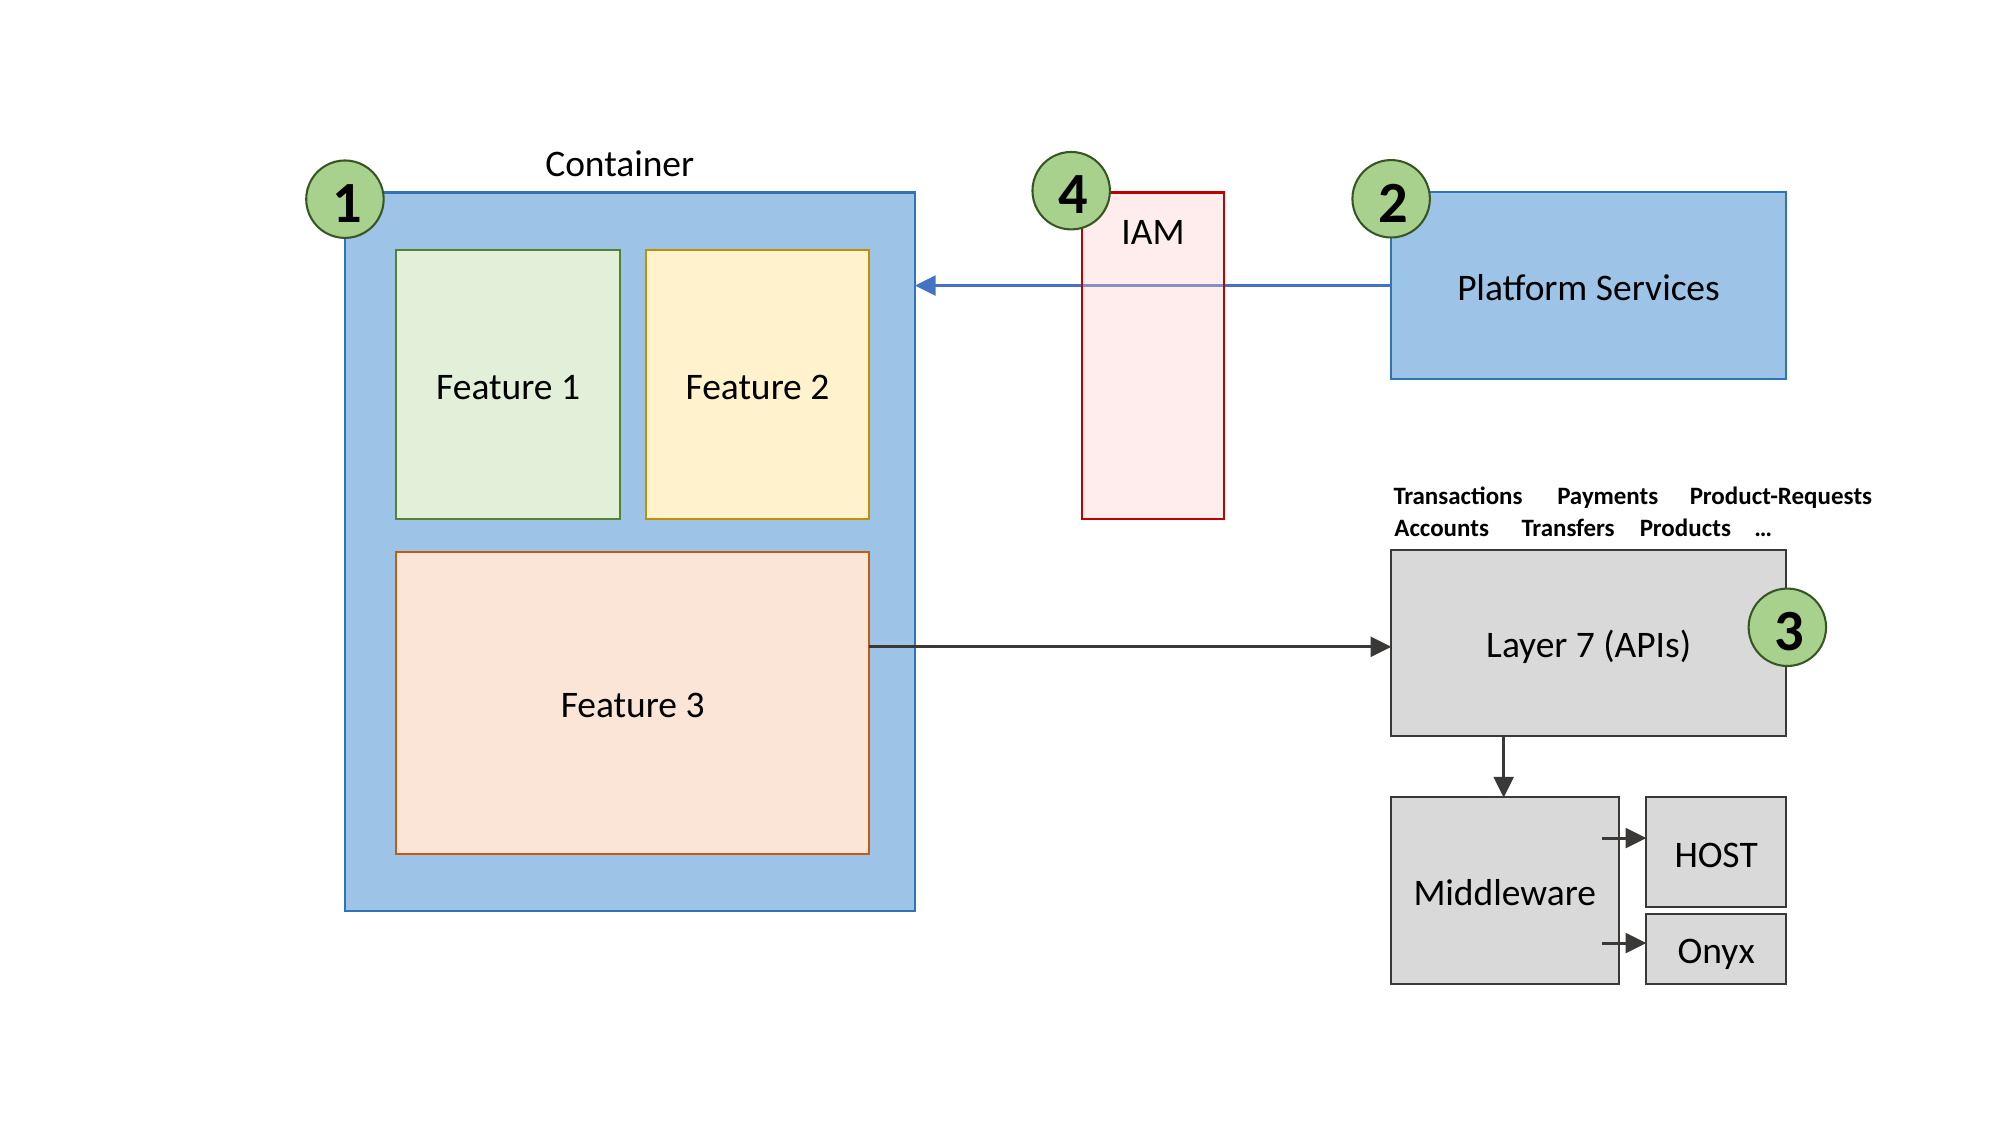

Container
1

Feature 1
Feature 2
Feature 3
4

IAM
2
Platform Services
Transactions
Payments
Product-Requests
Accounts
Transfers
Products
…
Layer 7 (APIs)
3
Middleware
HOST
Onyx